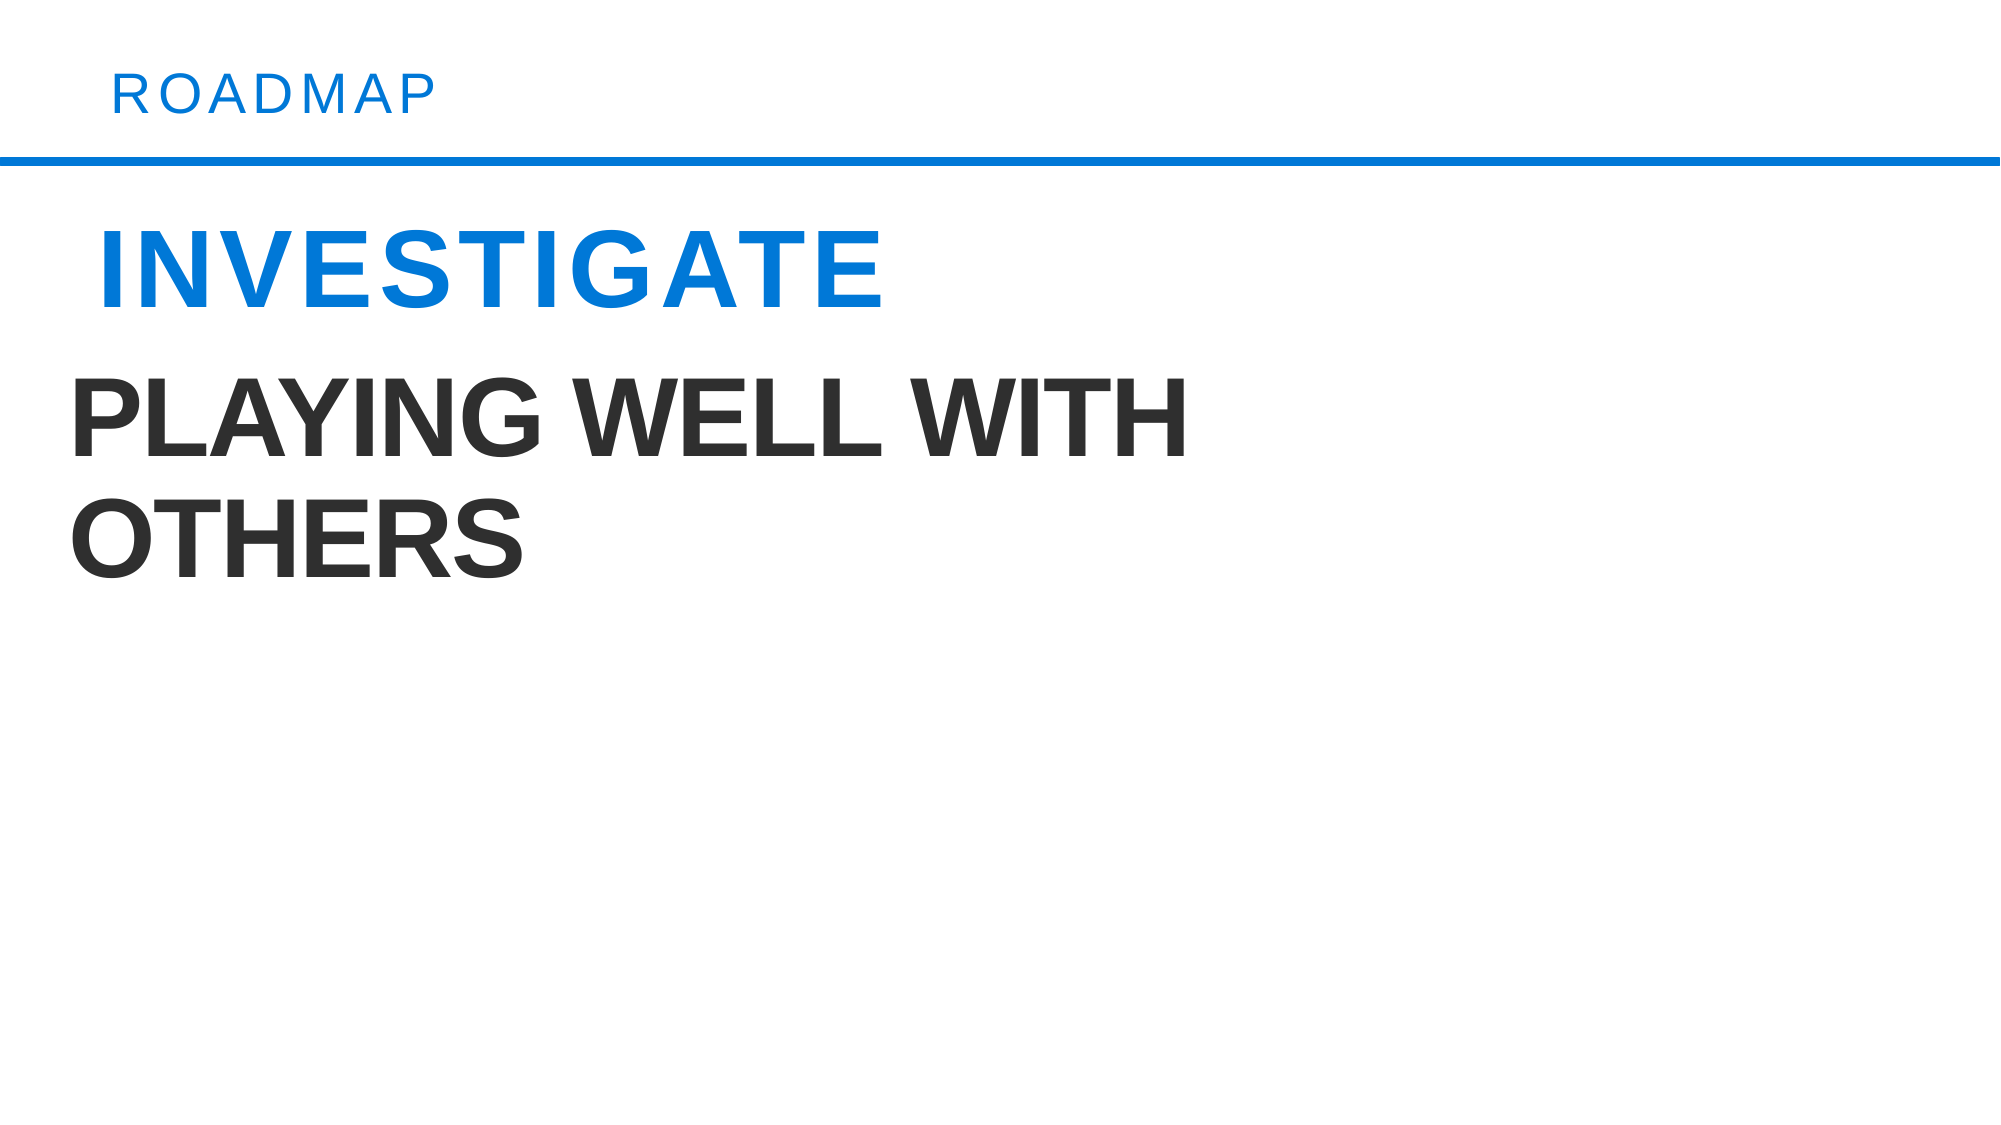

Roadmap

INVESTIGATE
# PLAYING WELL WITH OTHERS